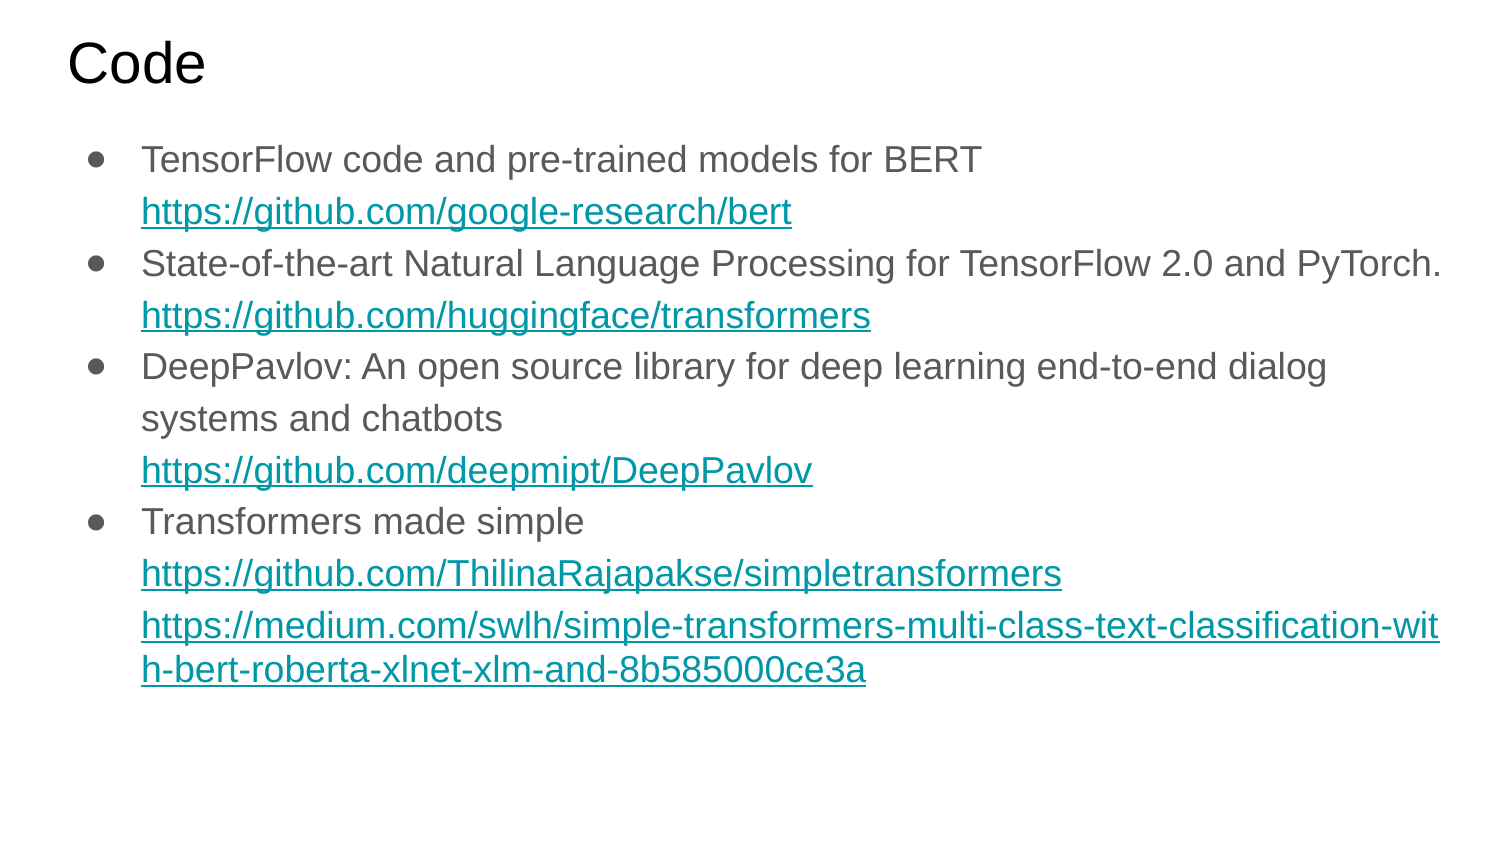

# Code
TensorFlow code and pre-trained models for BERT
https://github.com/google-research/bert
State-of-the-art Natural Language Processing for TensorFlow 2.0 and PyTorch.
https://github.com/huggingface/transformers
DeepPavlov: An open source library for deep learning end-to-end dialog systems and chatbots
https://github.com/deepmipt/DeepPavlov
Transformers made simple
https://github.com/ThilinaRajapakse/simpletransformers
https://medium.com/swlh/simple-transformers-multi-class-text-classification-with-bert-roberta-xlnet-xlm-and-8b585000ce3a